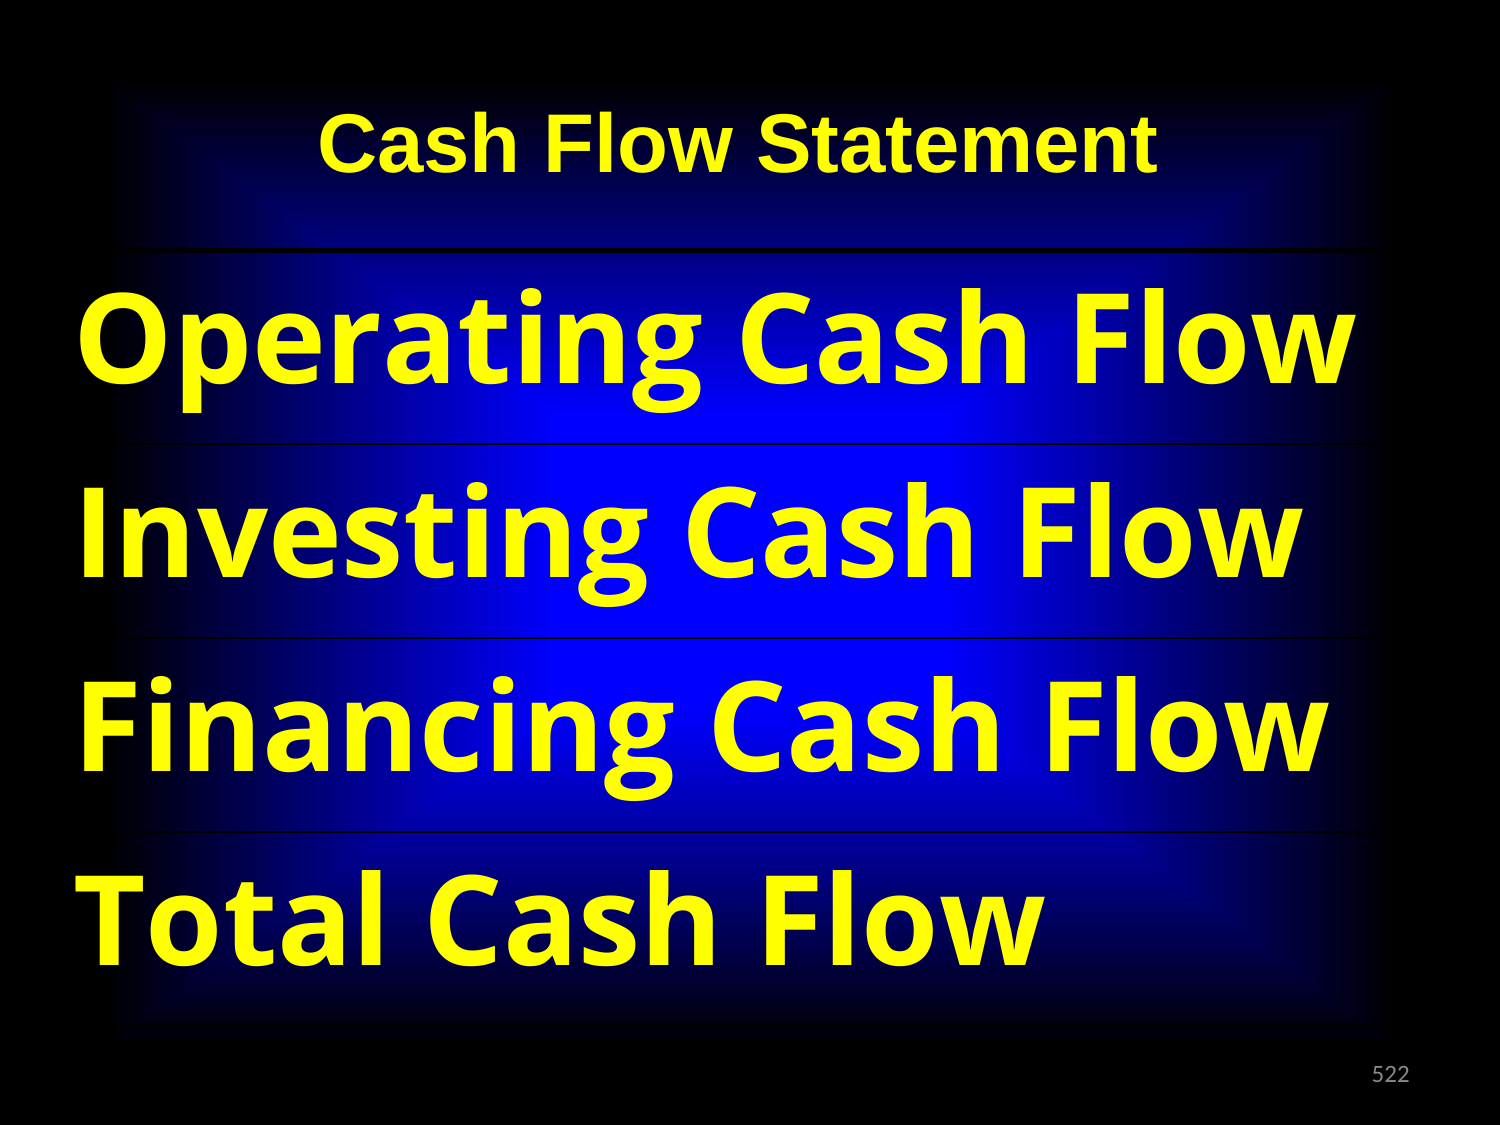

# Cash Flow Statement
| Operating Cash Flow |
| --- |
| Investing Cash Flow |
| Financing Cash Flow |
| Total Cash Flow |
522